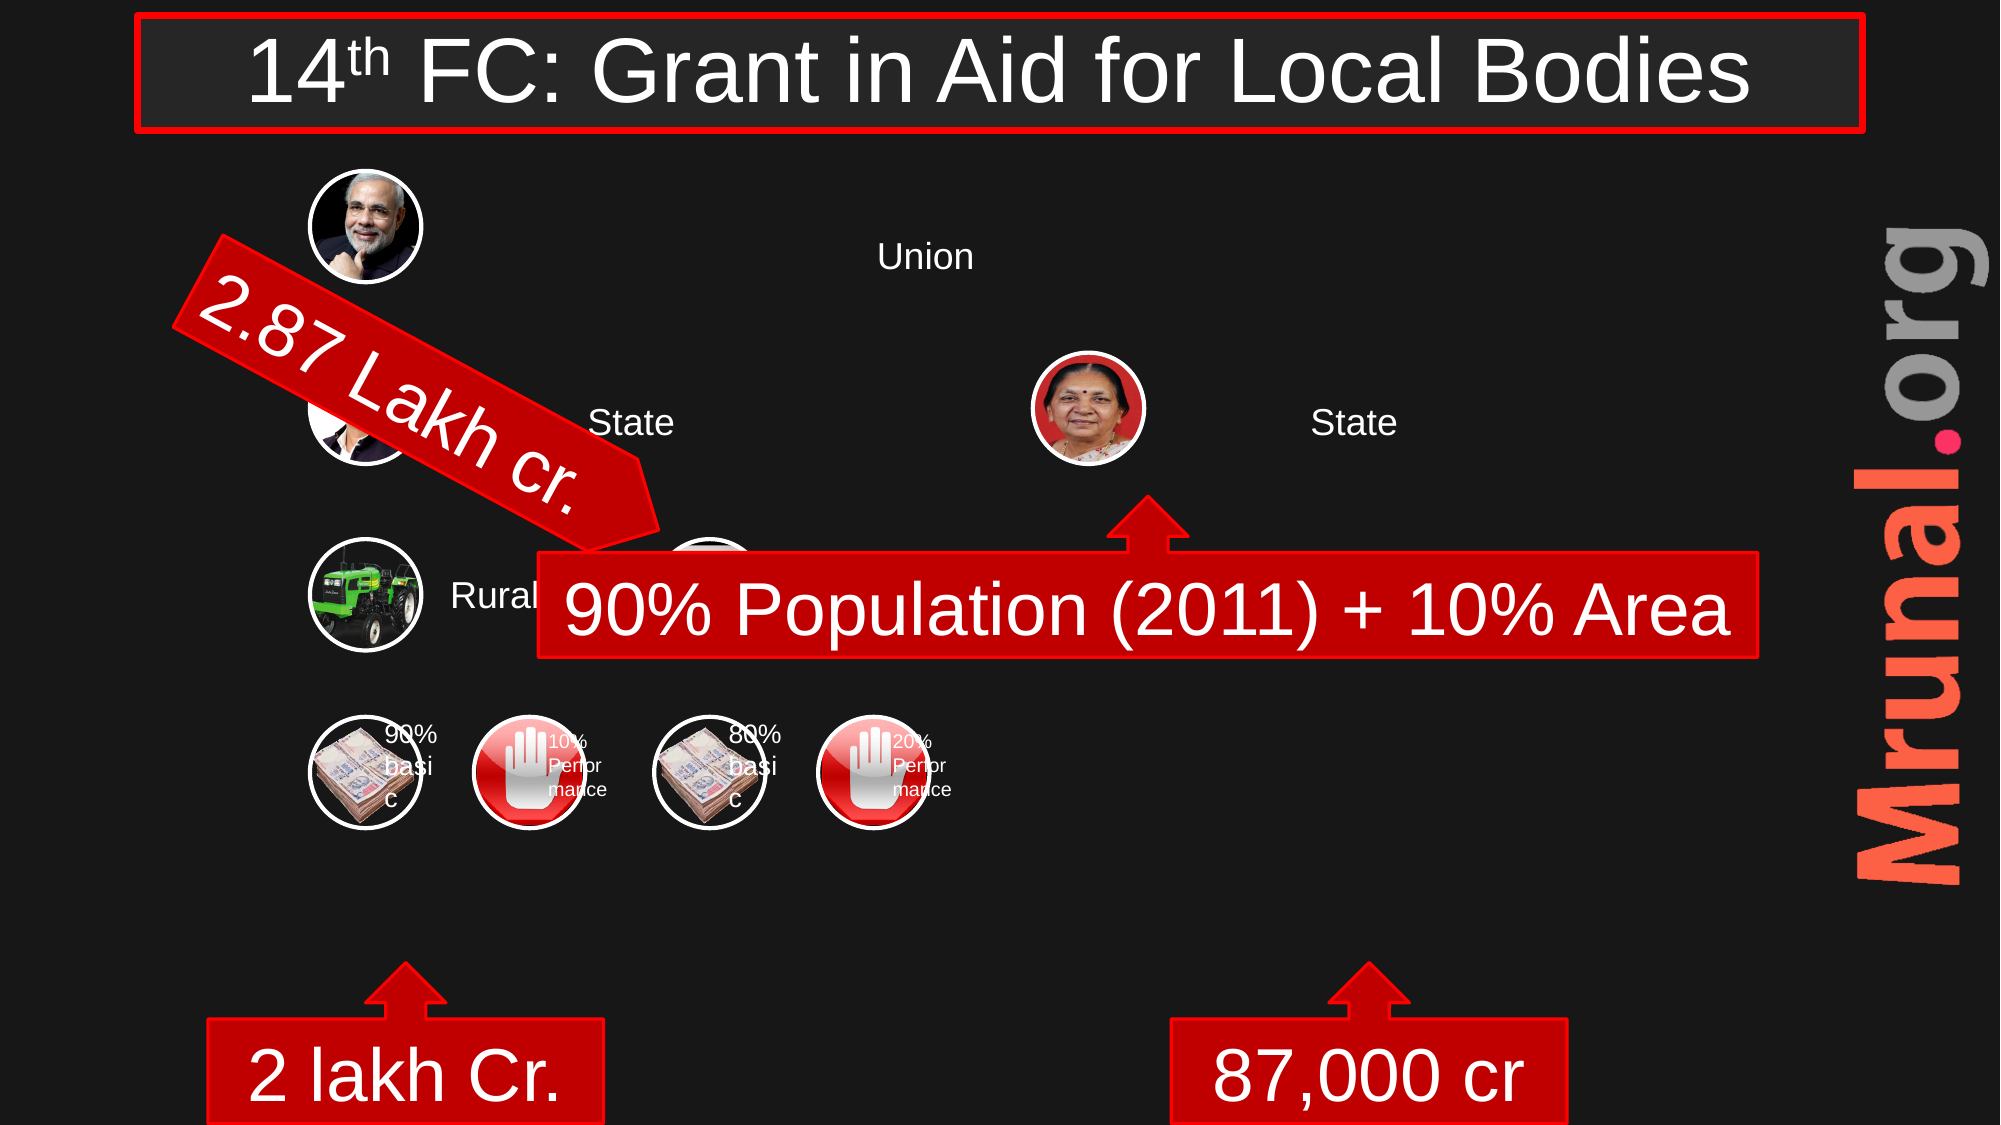

# 14th FC: Grant in Aid for Local Bodies
Union
State
Rural
Urban
State
90% basic
10% Performance
80% basic
20% Performance
2.87 Lakh cr.
90% Population (2011) + 10% Area
2 lakh Cr.
87,000 cr